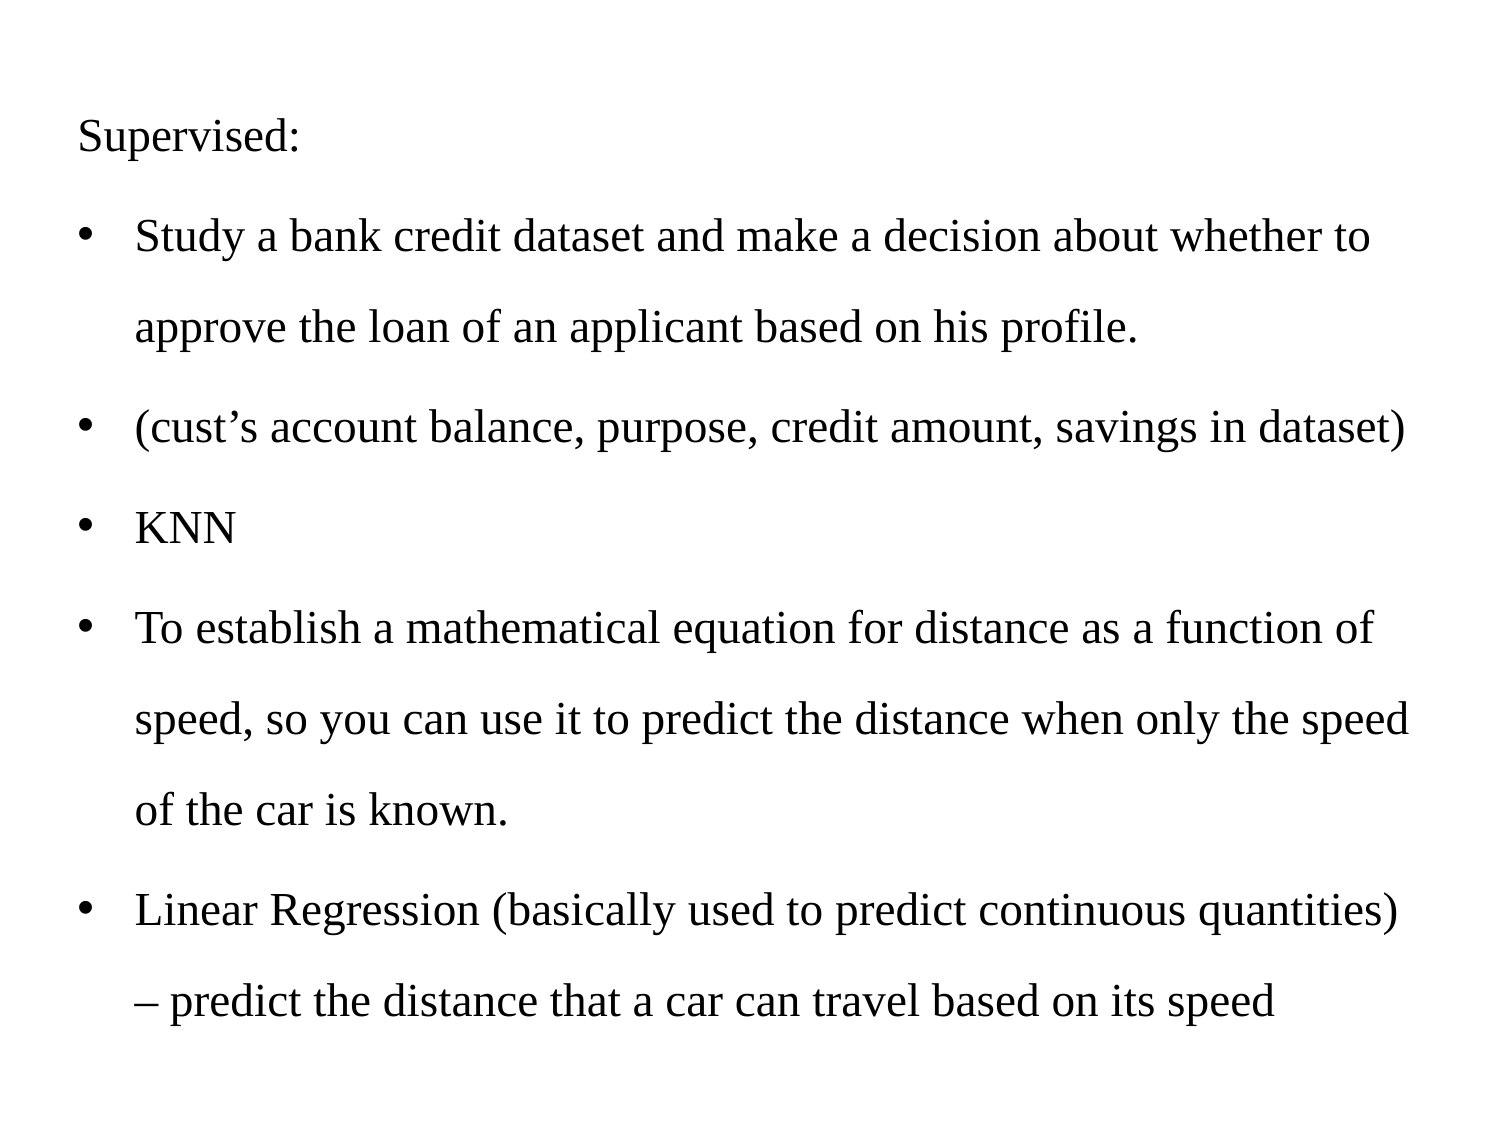

Supervised:
Study a bank credit dataset and make a decision about whether to approve the loan of an applicant based on his profile.
(cust’s account balance, purpose, credit amount, savings in dataset)
KNN
To establish a mathematical equation for distance as a function of speed, so you can use it to predict the distance when only the speed of the car is known.
Linear Regression (basically used to predict continuous quantities) – predict the distance that a car can travel based on its speed